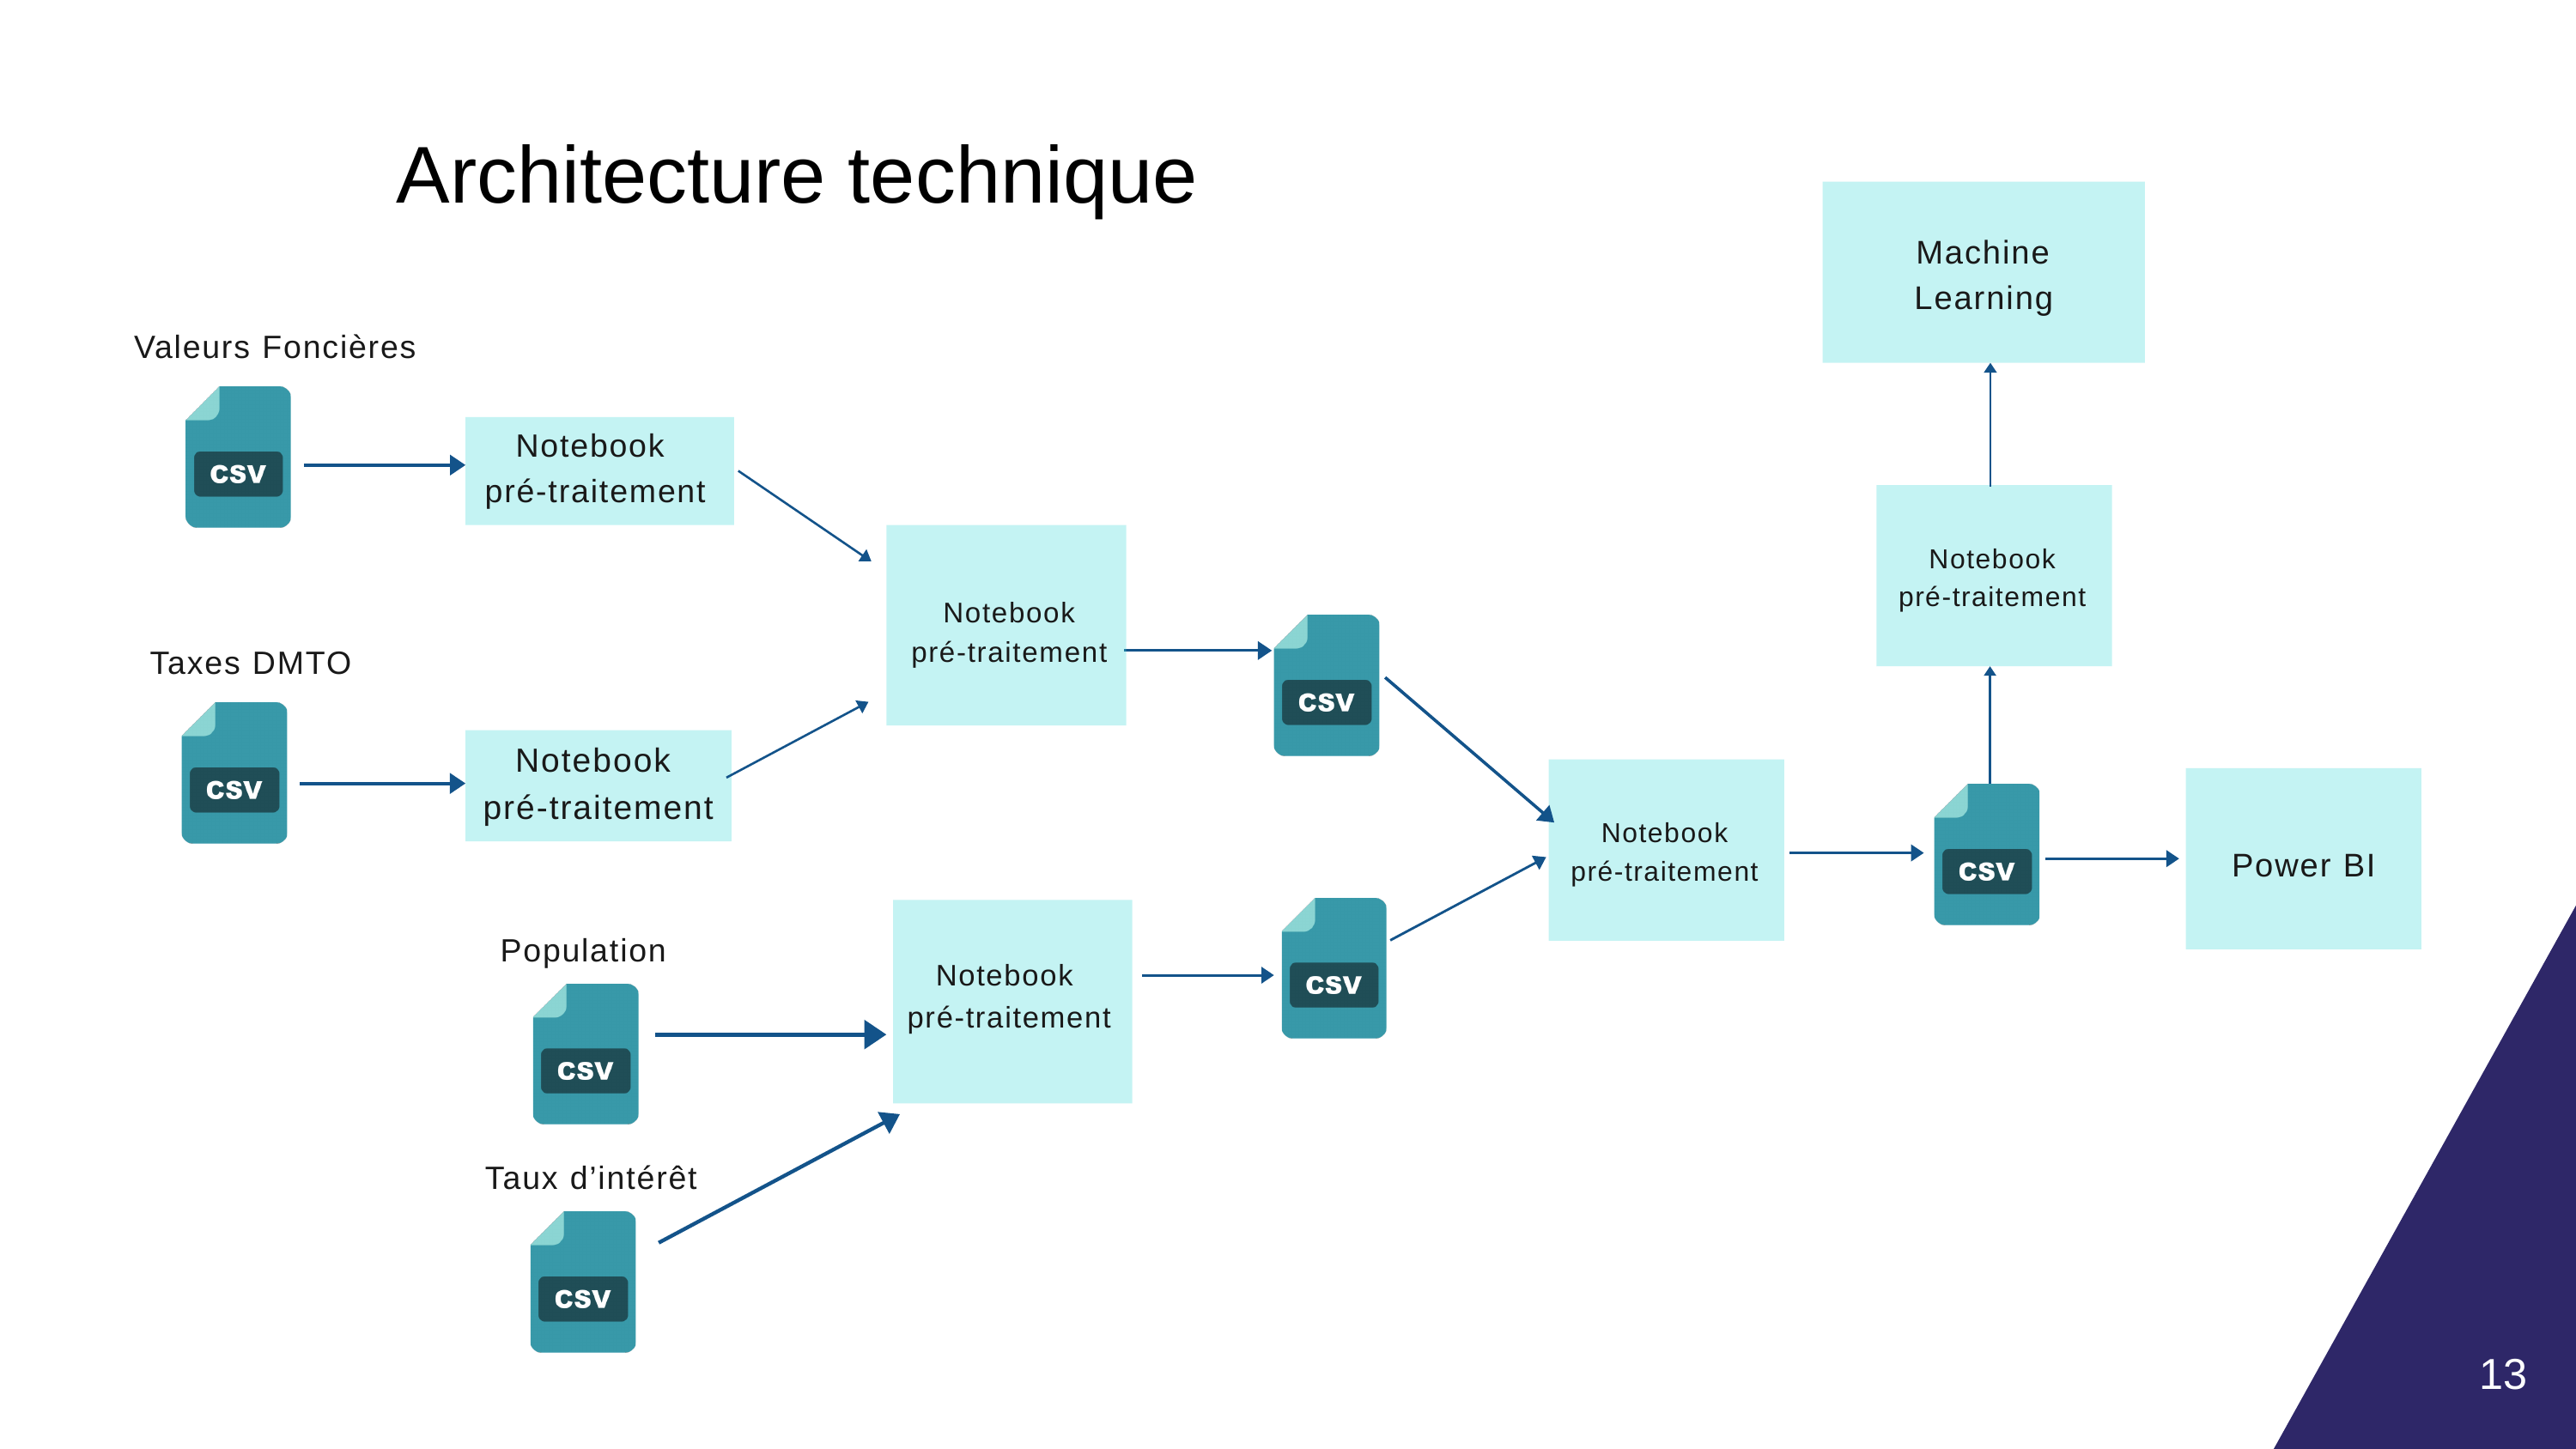

Architecture technique

Machine Learning

Valeurs Foncières

Notebook
pré-traitement

Notebook
pré-traitement
Notebook
pré-traitement

Taxes DMTO

Notebook
pré-traitement

Notebook
pré-traitement
Power BI

Population
Notebook
pré-traitement

Taux d’intérêt

13